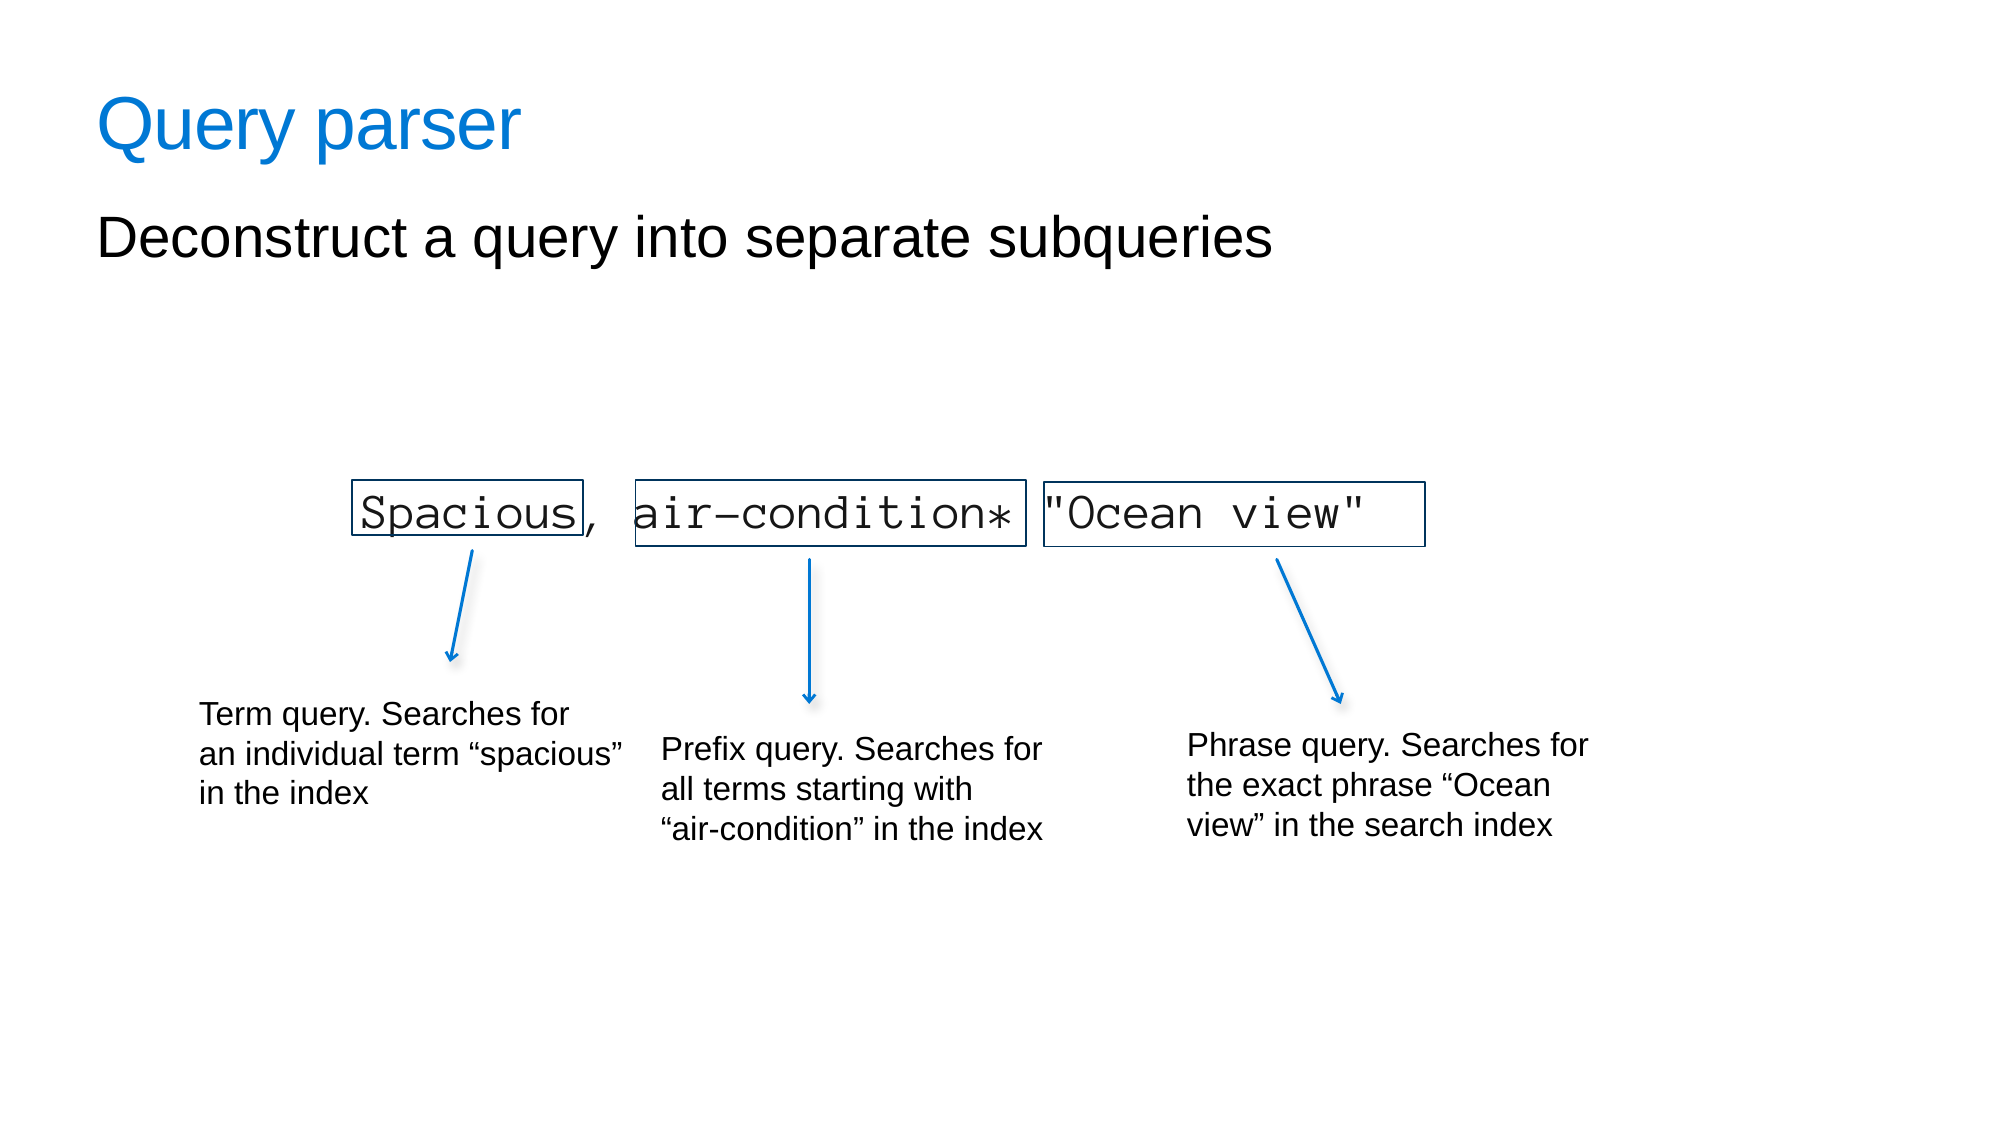

# Query parser
Deconstruct a query into separate subqueries
Spacious, air-condition* "Ocean view"

Term query. Searches for
an individual term “spacious” in the index
Phrase query. Searches for
the exact phrase “Ocean view” in the search index
Prefix query. Searches for
all terms starting with
“air-condition” in the index